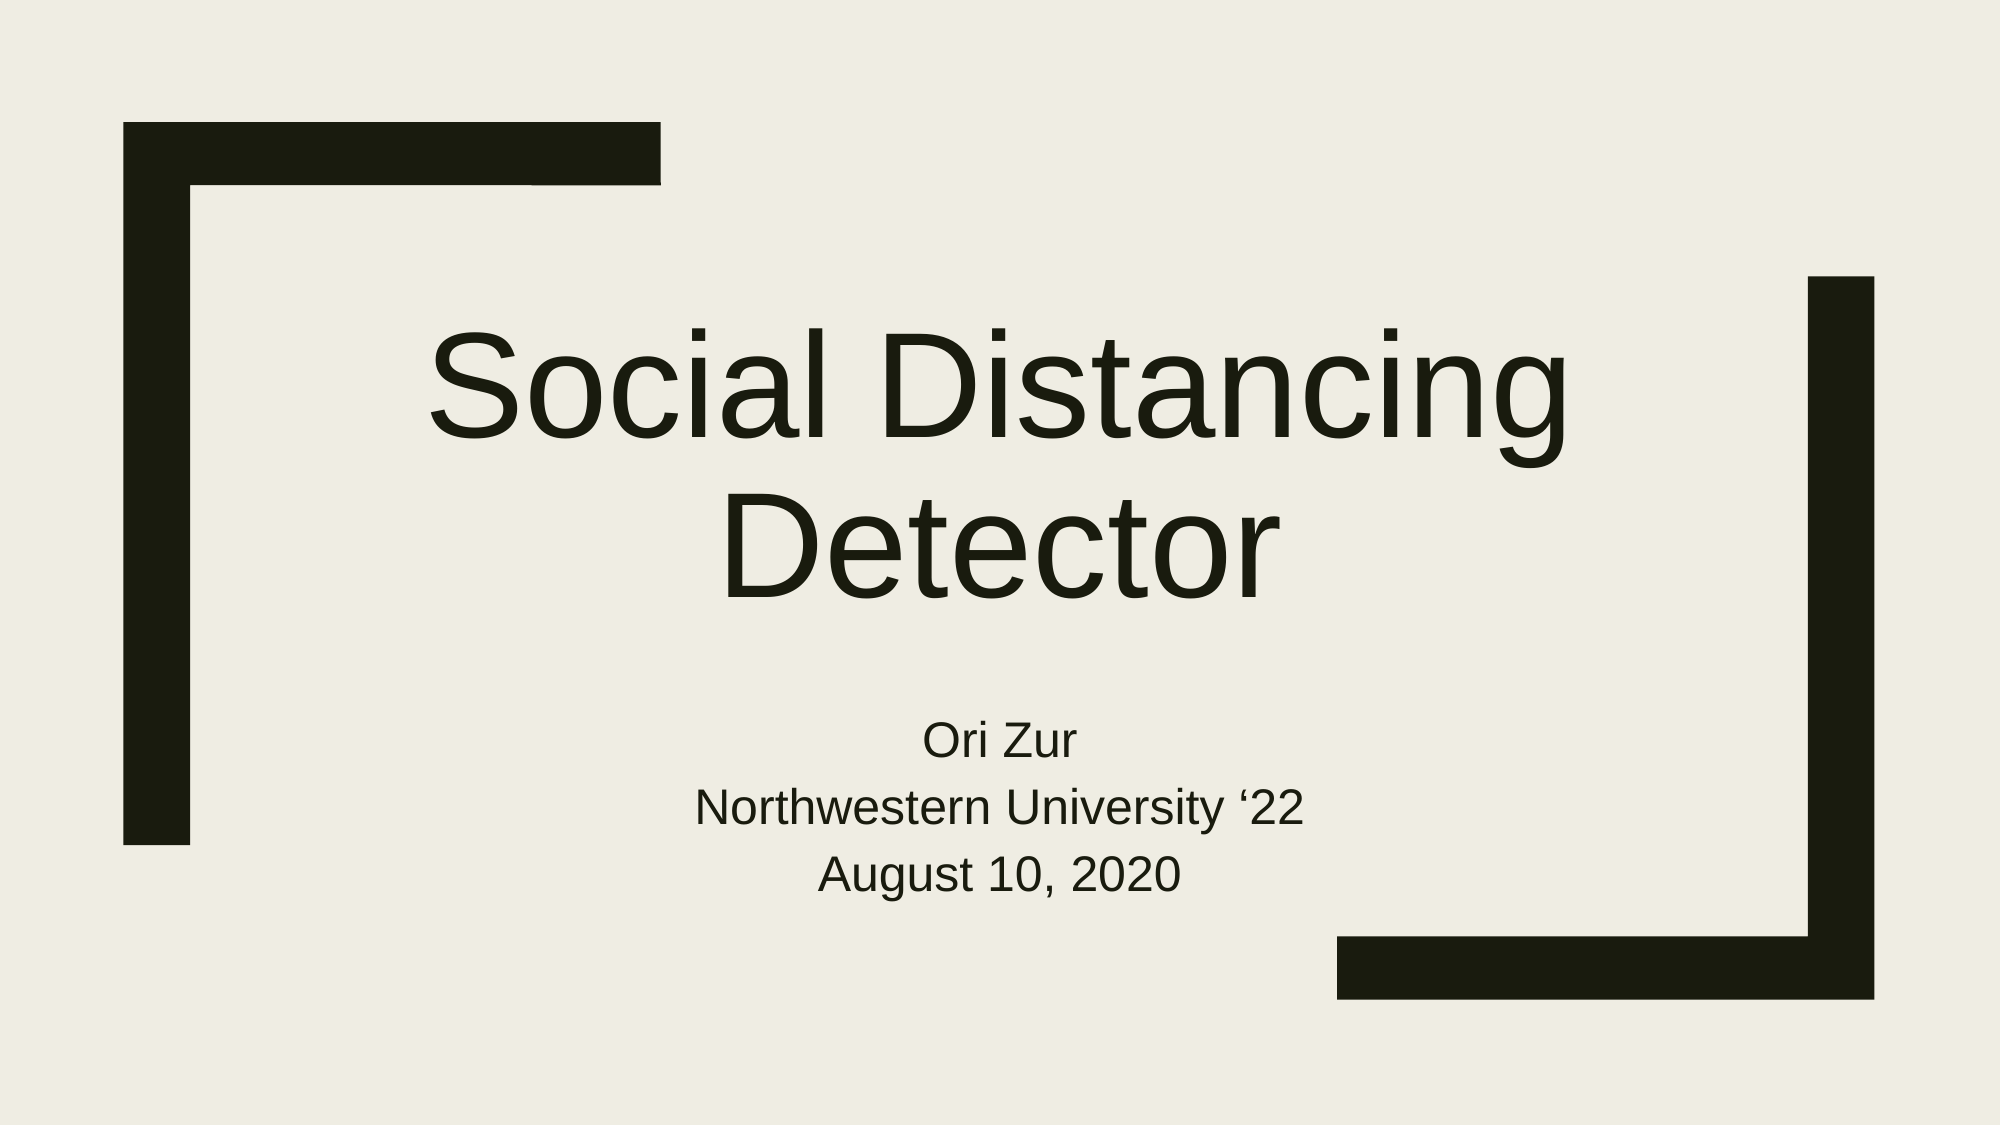

# Social Distancing Detector
Ori Zur
Northwestern University ‘22
August 10, 2020